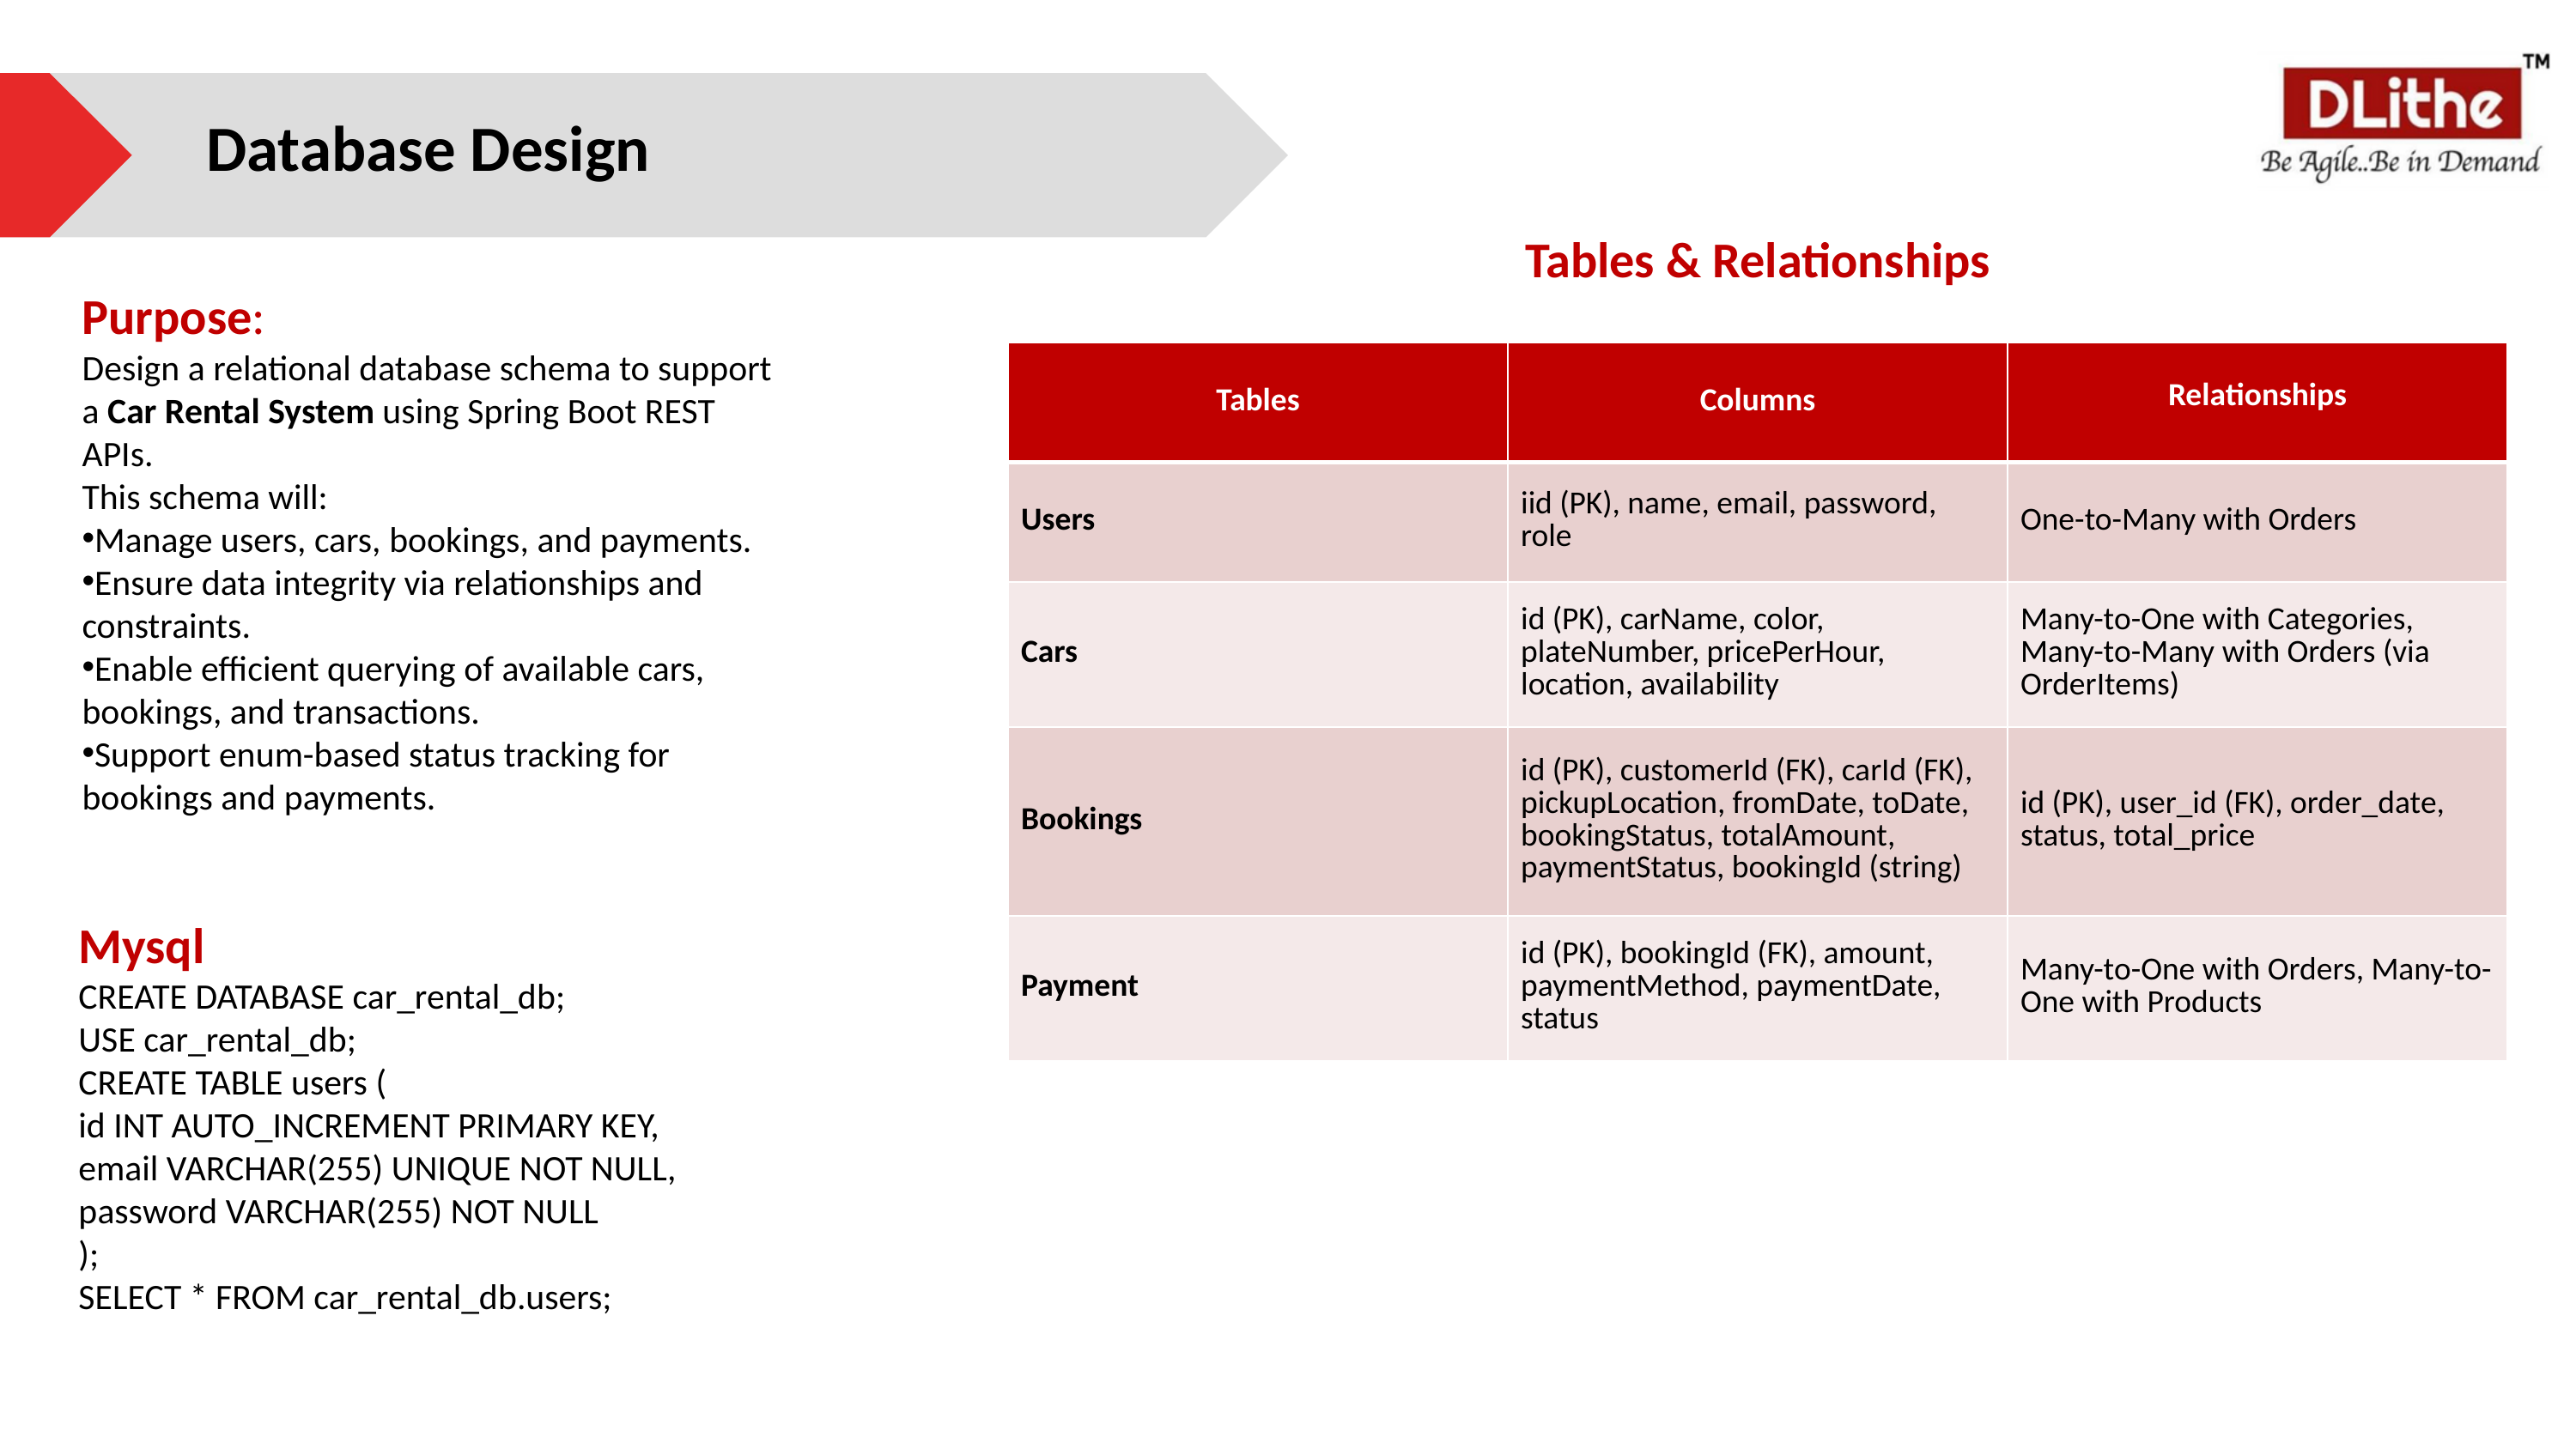

Database Design
Tables & Relationships
Purpose:
Design a relational database schema to support a Car Rental System using Spring Boot REST APIs.
This schema will:
Manage users, cars, bookings, and payments.
Ensure data integrity via relationships and constraints.
Enable efficient querying of available cars, bookings, and transactions.
Support enum-based status tracking for bookings and payments.
| Tables | Columns | Relationships |
| --- | --- | --- |
| Users | iid (PK), name, email, password, role | One-to-Many with Orders |
| Cars | id (PK), carName, color, plateNumber, pricePerHour, location, availability | Many-to-One with Categories, Many-to-Many with Orders (via OrderItems) |
| Bookings | id (PK), customerId (FK), carId (FK), pickupLocation, fromDate, toDate, bookingStatus, totalAmount, paymentStatus, bookingId (string) | id (PK), user\_id (FK), order\_date, status, total\_price |
| Payment | id (PK), bookingId (FK), amount, paymentMethod, paymentDate, status | Many-to-One with Orders, Many-to-One with Products |
Mysql
CREATE DATABASE car_rental_db;
USE car_rental_db;
CREATE TABLE users (
id INT AUTO_INCREMENT PRIMARY KEY,
email VARCHAR(255) UNIQUE NOT NULL,
password VARCHAR(255) NOT NULL
);
SELECT * FROM car_rental_db.users;